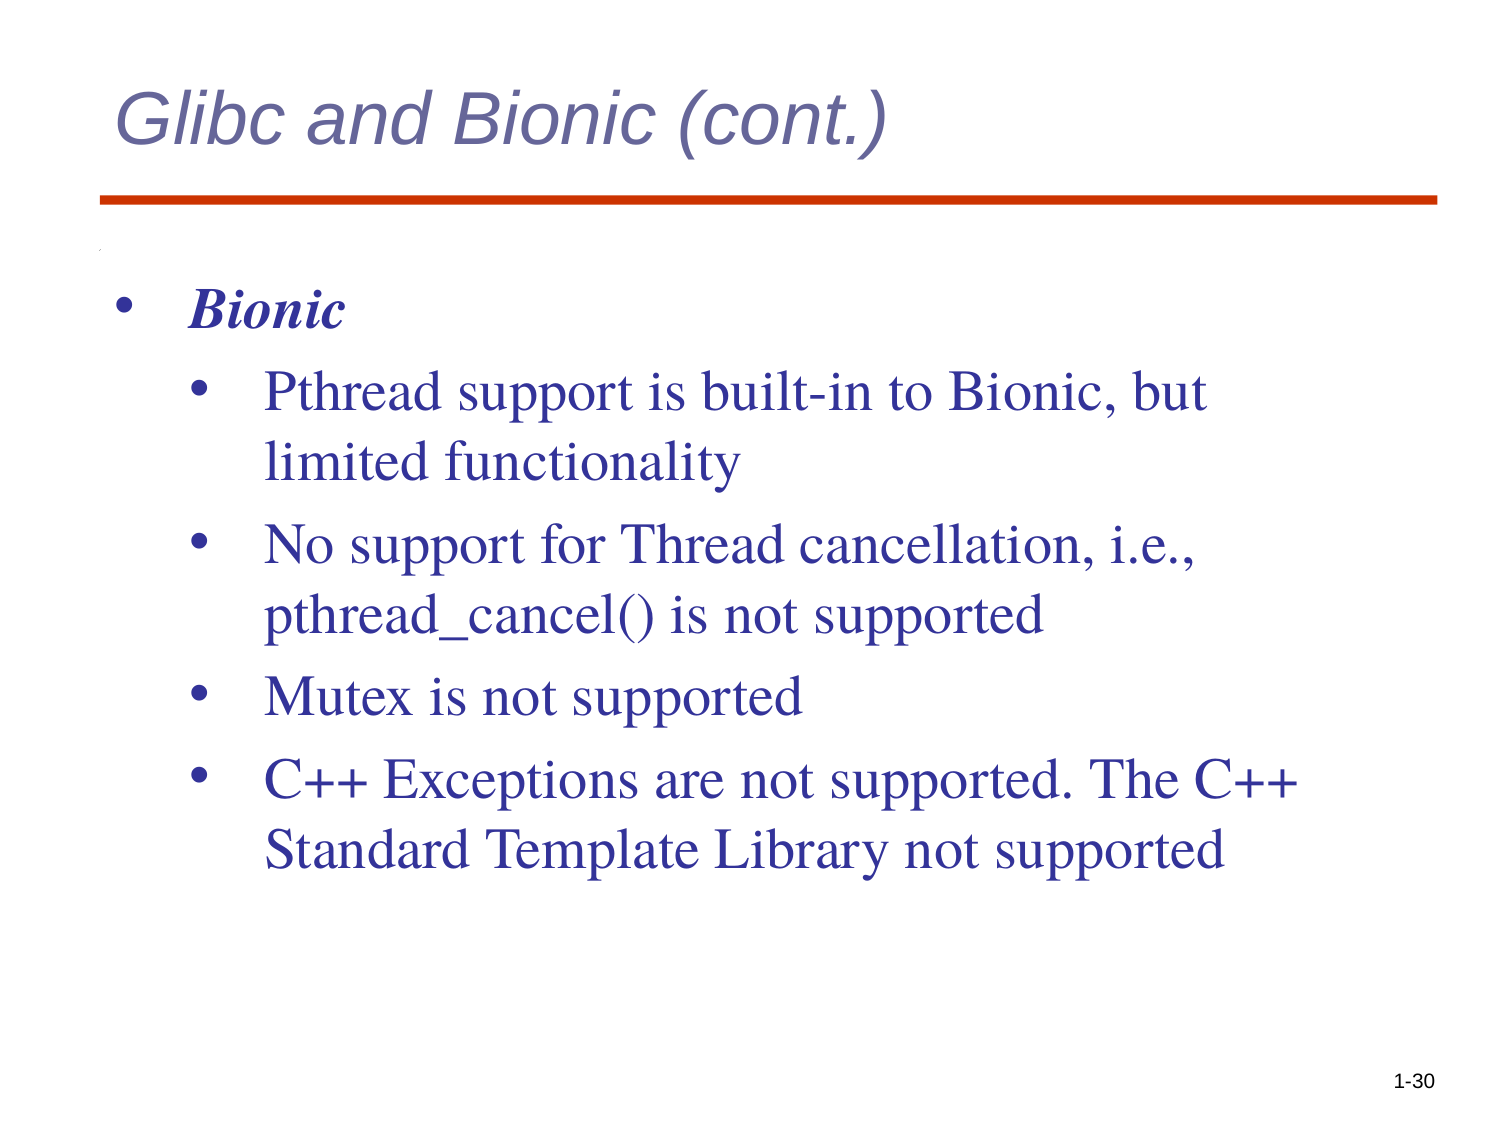

# Glibc and Bionic (cont.)
Bionic
Pthread support is built-in to Bionic, but limited functionality
No support for Thread cancellation, i.e., pthread_cancel() is not supported
Mutex is not supported
C++ Exceptions are not supported. The C++ Standard Template Library not supported

1-30